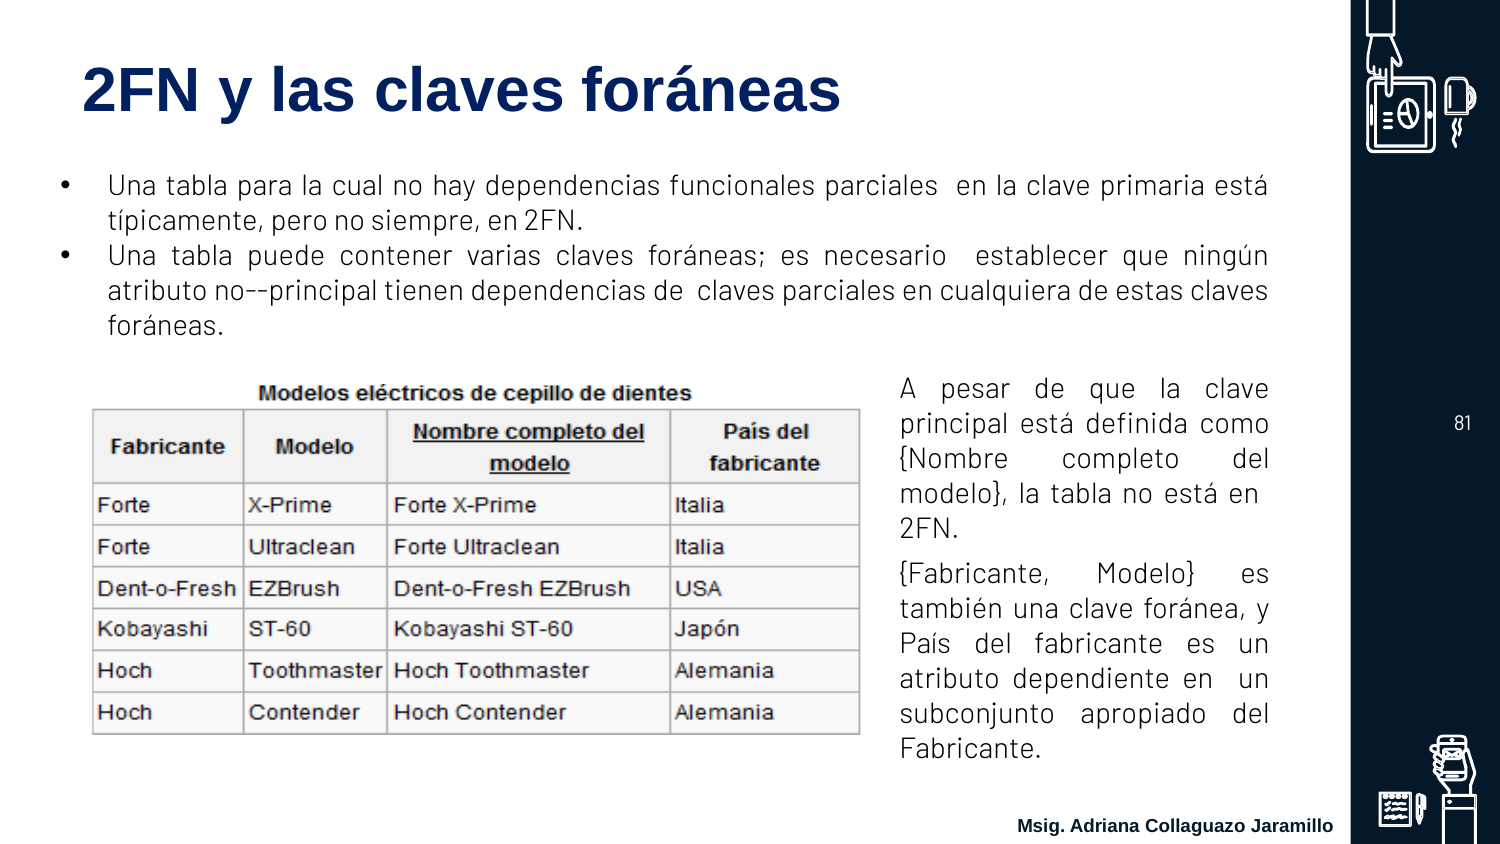

# 2FN y las claves foráneas
Una tabla para la cual no hay dependencias funcionales parciales  en la clave primaria está típicamente, pero no siempre, en 2FN.
Una tabla puede contener varias claves foráneas; es necesario  establecer que ningún atributo no-­‐principal tienen dependencias de  claves parciales en cualquiera de estas claves foráneas.
A pesar de que la clave principal está deﬁnida como {Nombre completo del modelo}, la tabla no está en  2FN.
{Fabricante, Modelo} es también una clave foránea, y País del fabricante es un atributo dependiente en  un subconjunto apropiado del Fabricante.
81